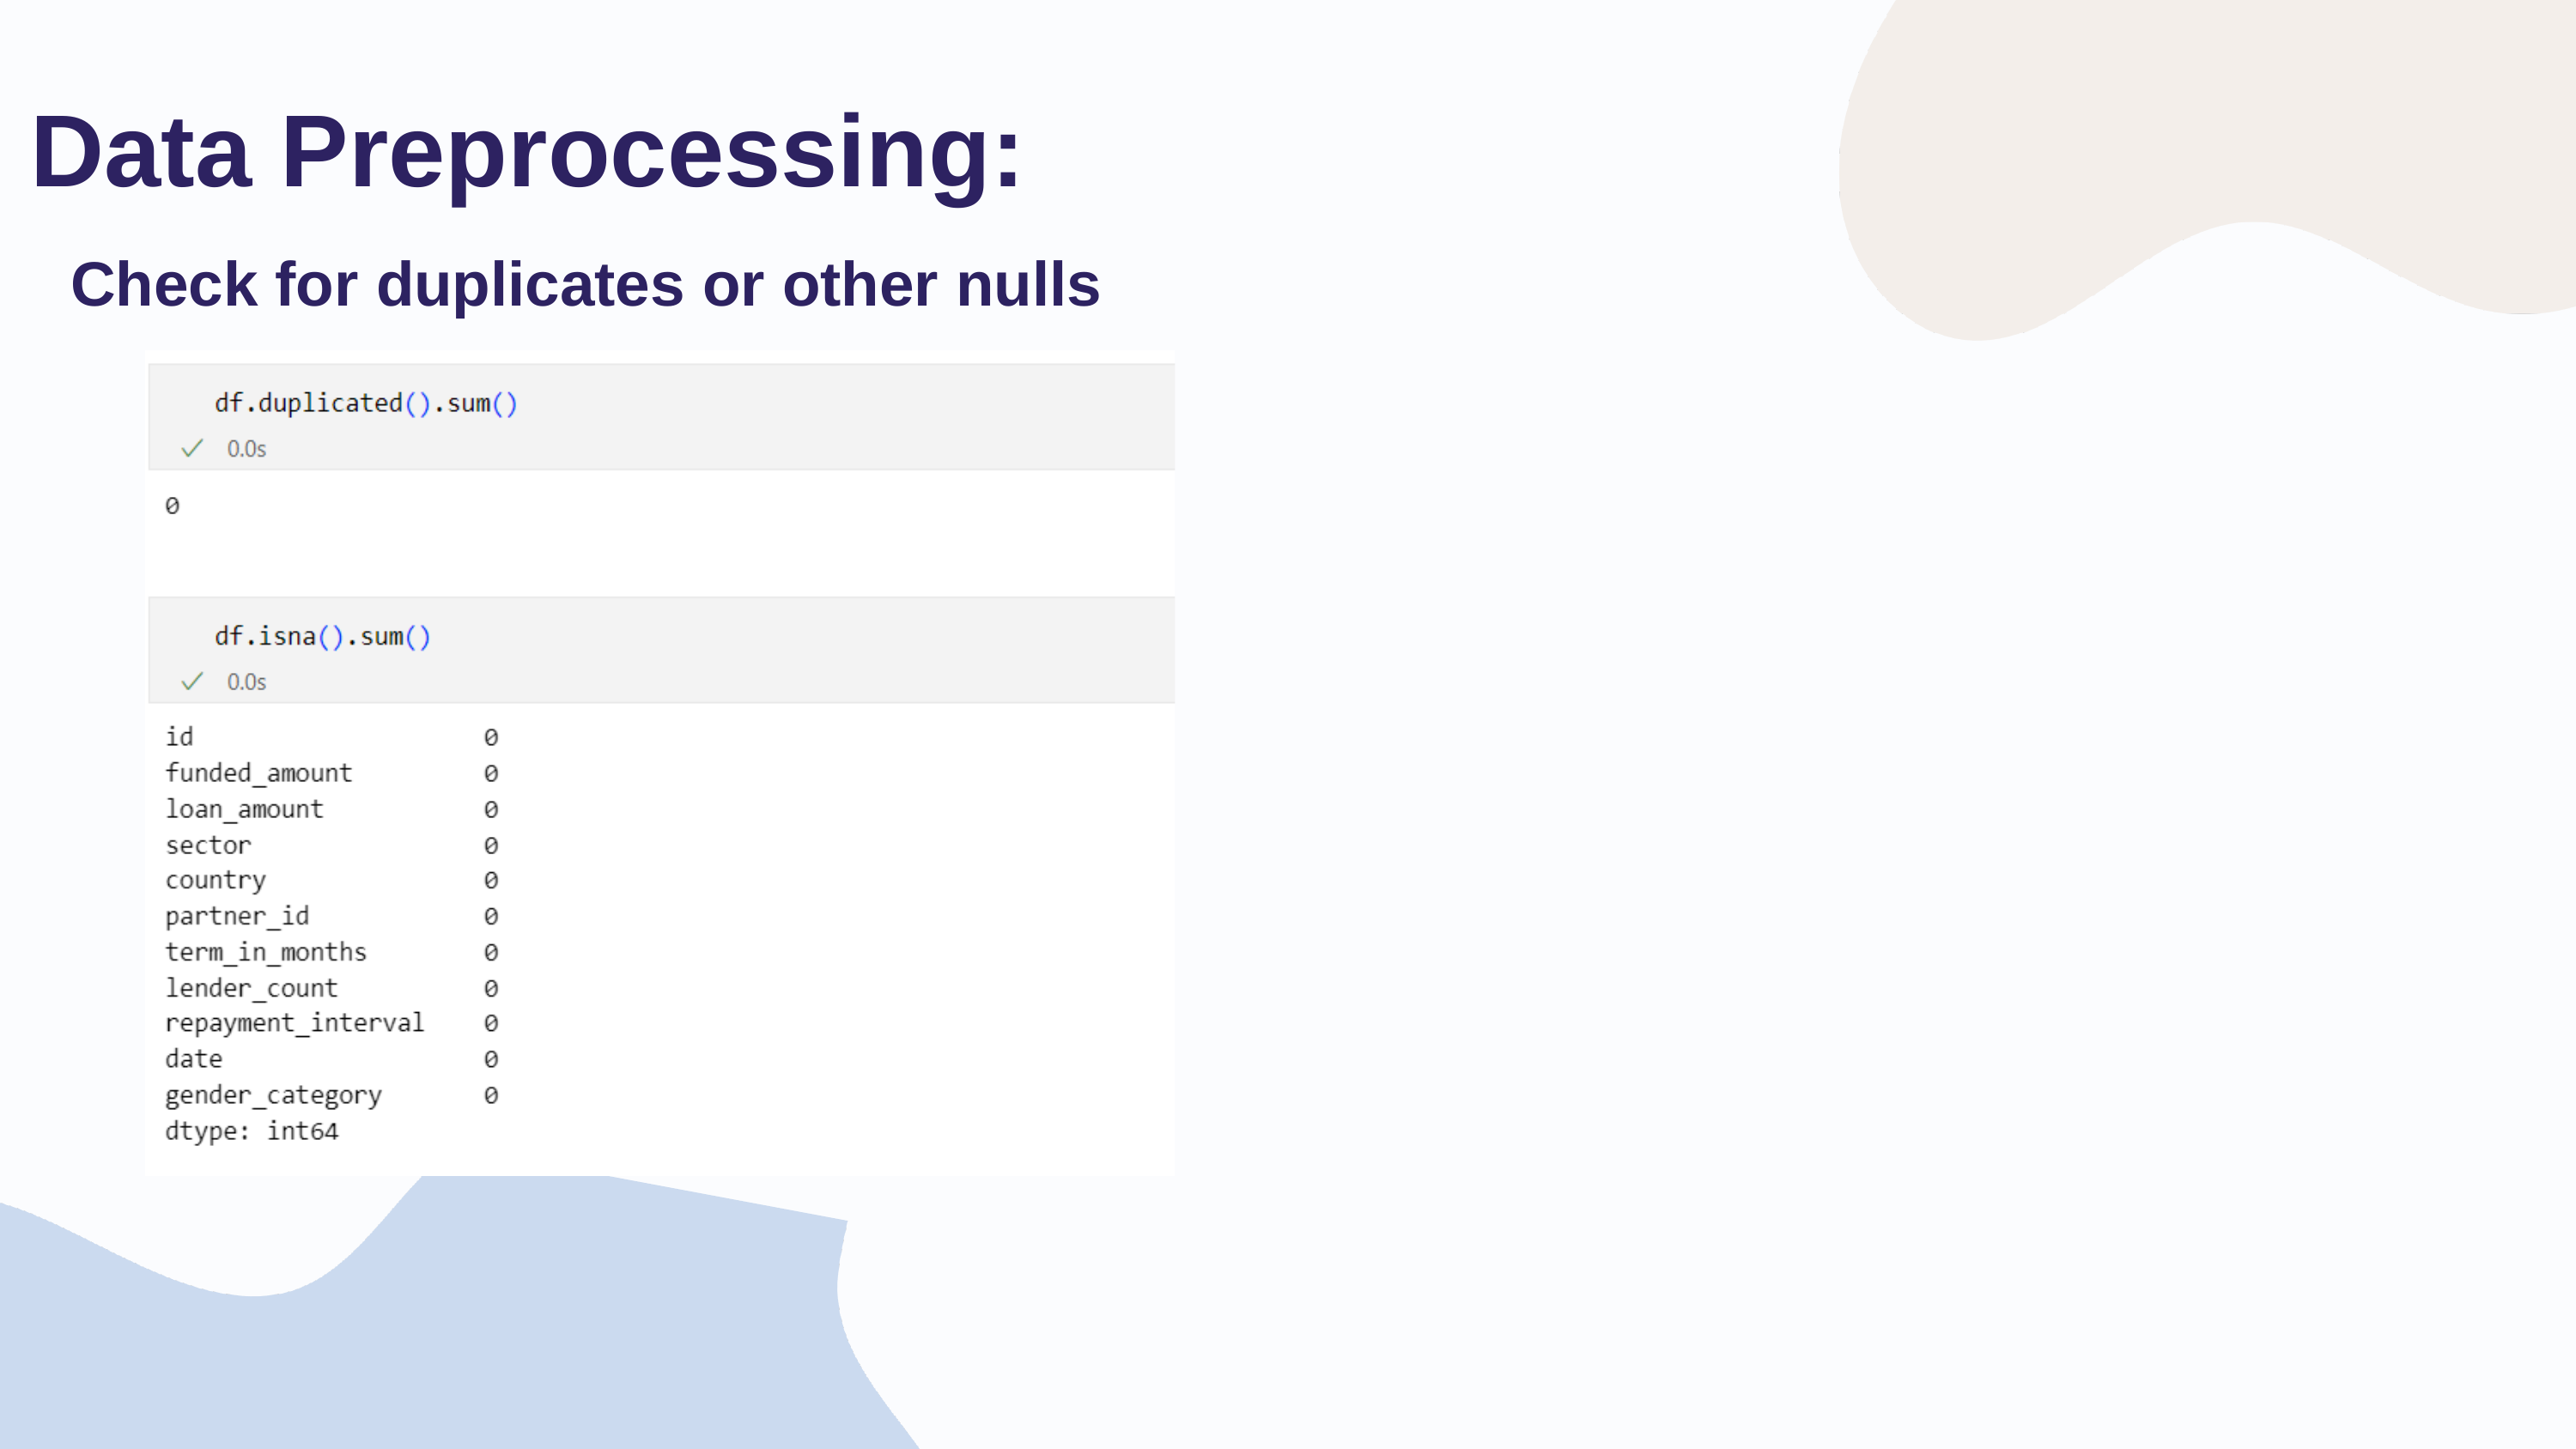

Data Preprocessing:
Check for duplicates or other nulls